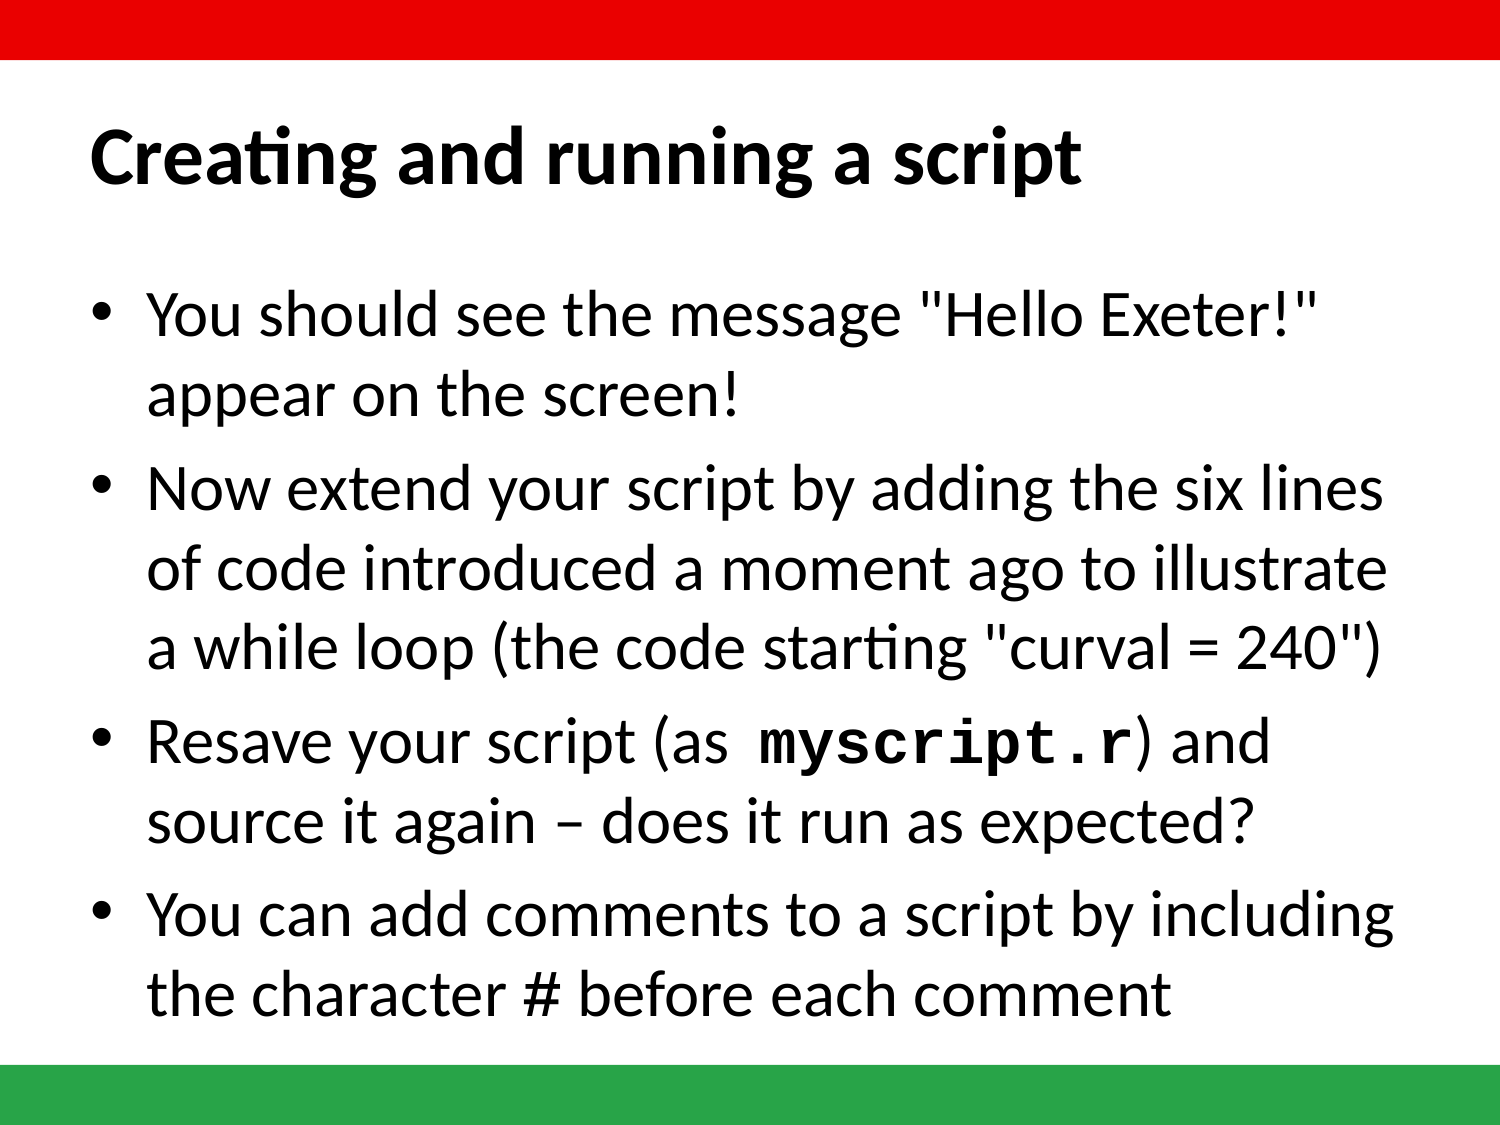

# Creating and running a script
You should see the message "Hello Exeter!" appear on the screen!
Now extend your script by adding the six lines of code introduced a moment ago to illustrate a while loop (the code starting "curval = 240")
Resave your script (as  myscript.r) and source it again – does it run as expected?
You can add comments to a script by including the character # before each comment